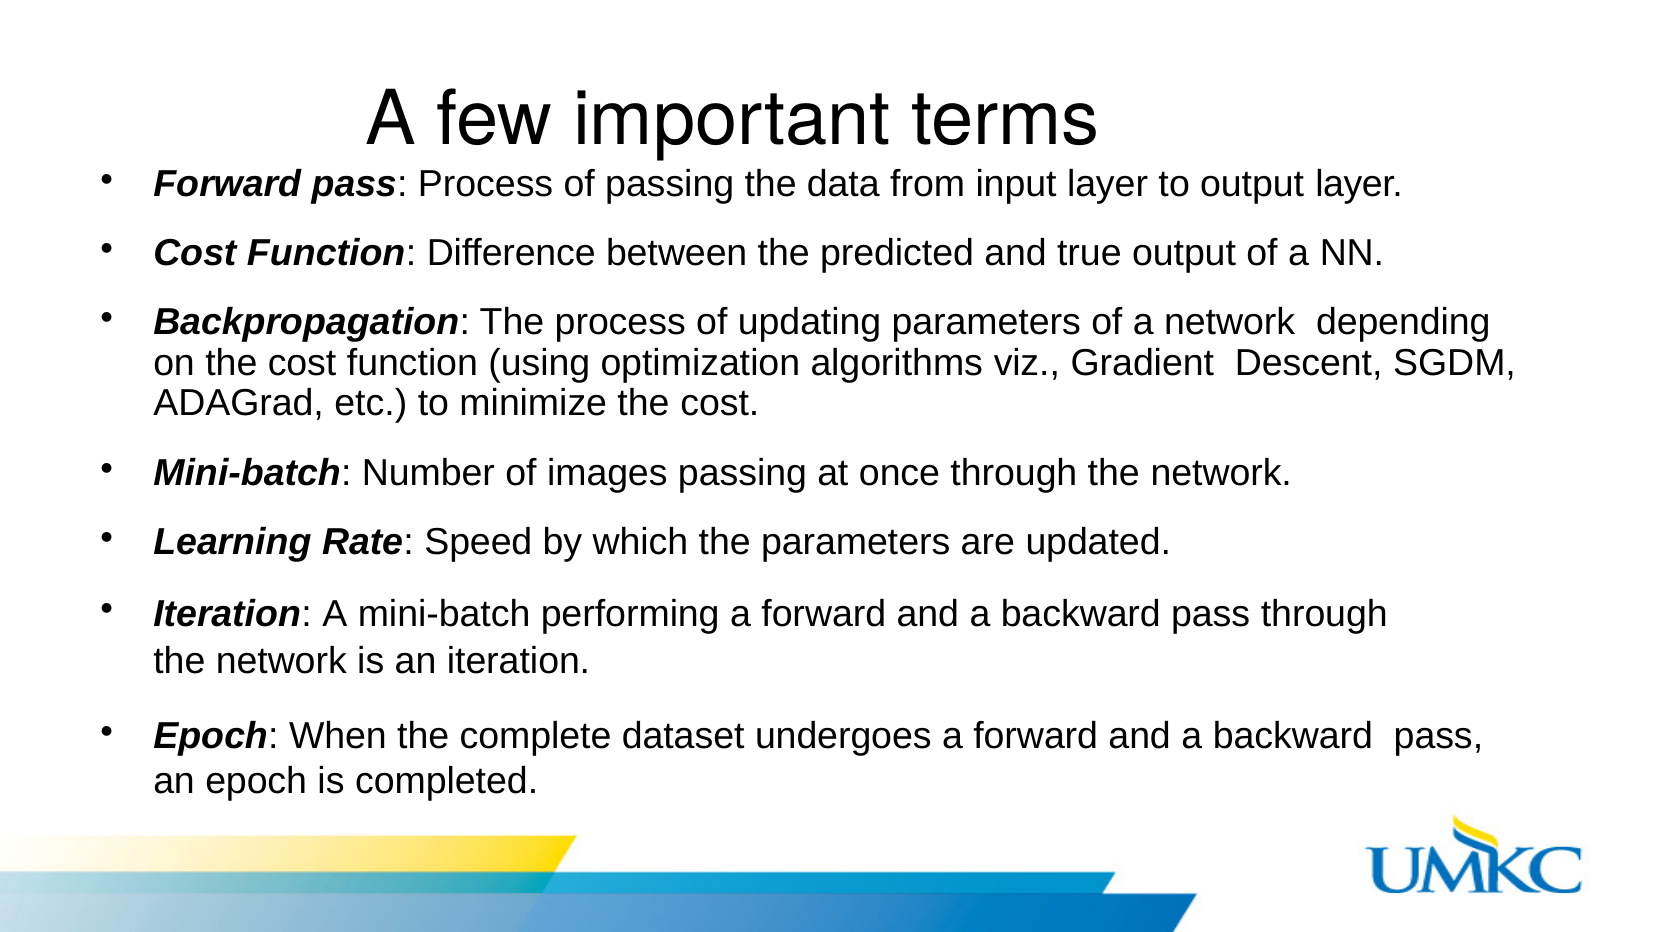

# A few important terms
Forward pass: Process of passing the data from input layer to output layer.
Cost Function: Difference between the predicted and true output of a NN.
Backpropagation: The process of updating parameters of a network  depending on the cost function (using optimization algorithms viz., Gradient  Descent, SGDM, ADAGrad, etc.) to minimize the cost.
Mini-batch: Number of images passing at once through the network.
Learning Rate: Speed by which the parameters are updated.
Iteration: A mini-batch performing a forward and a backward pass through
the network is an iteration.
Epoch: When the complete dataset undergoes a forward and a backward  pass, an epoch is completed.